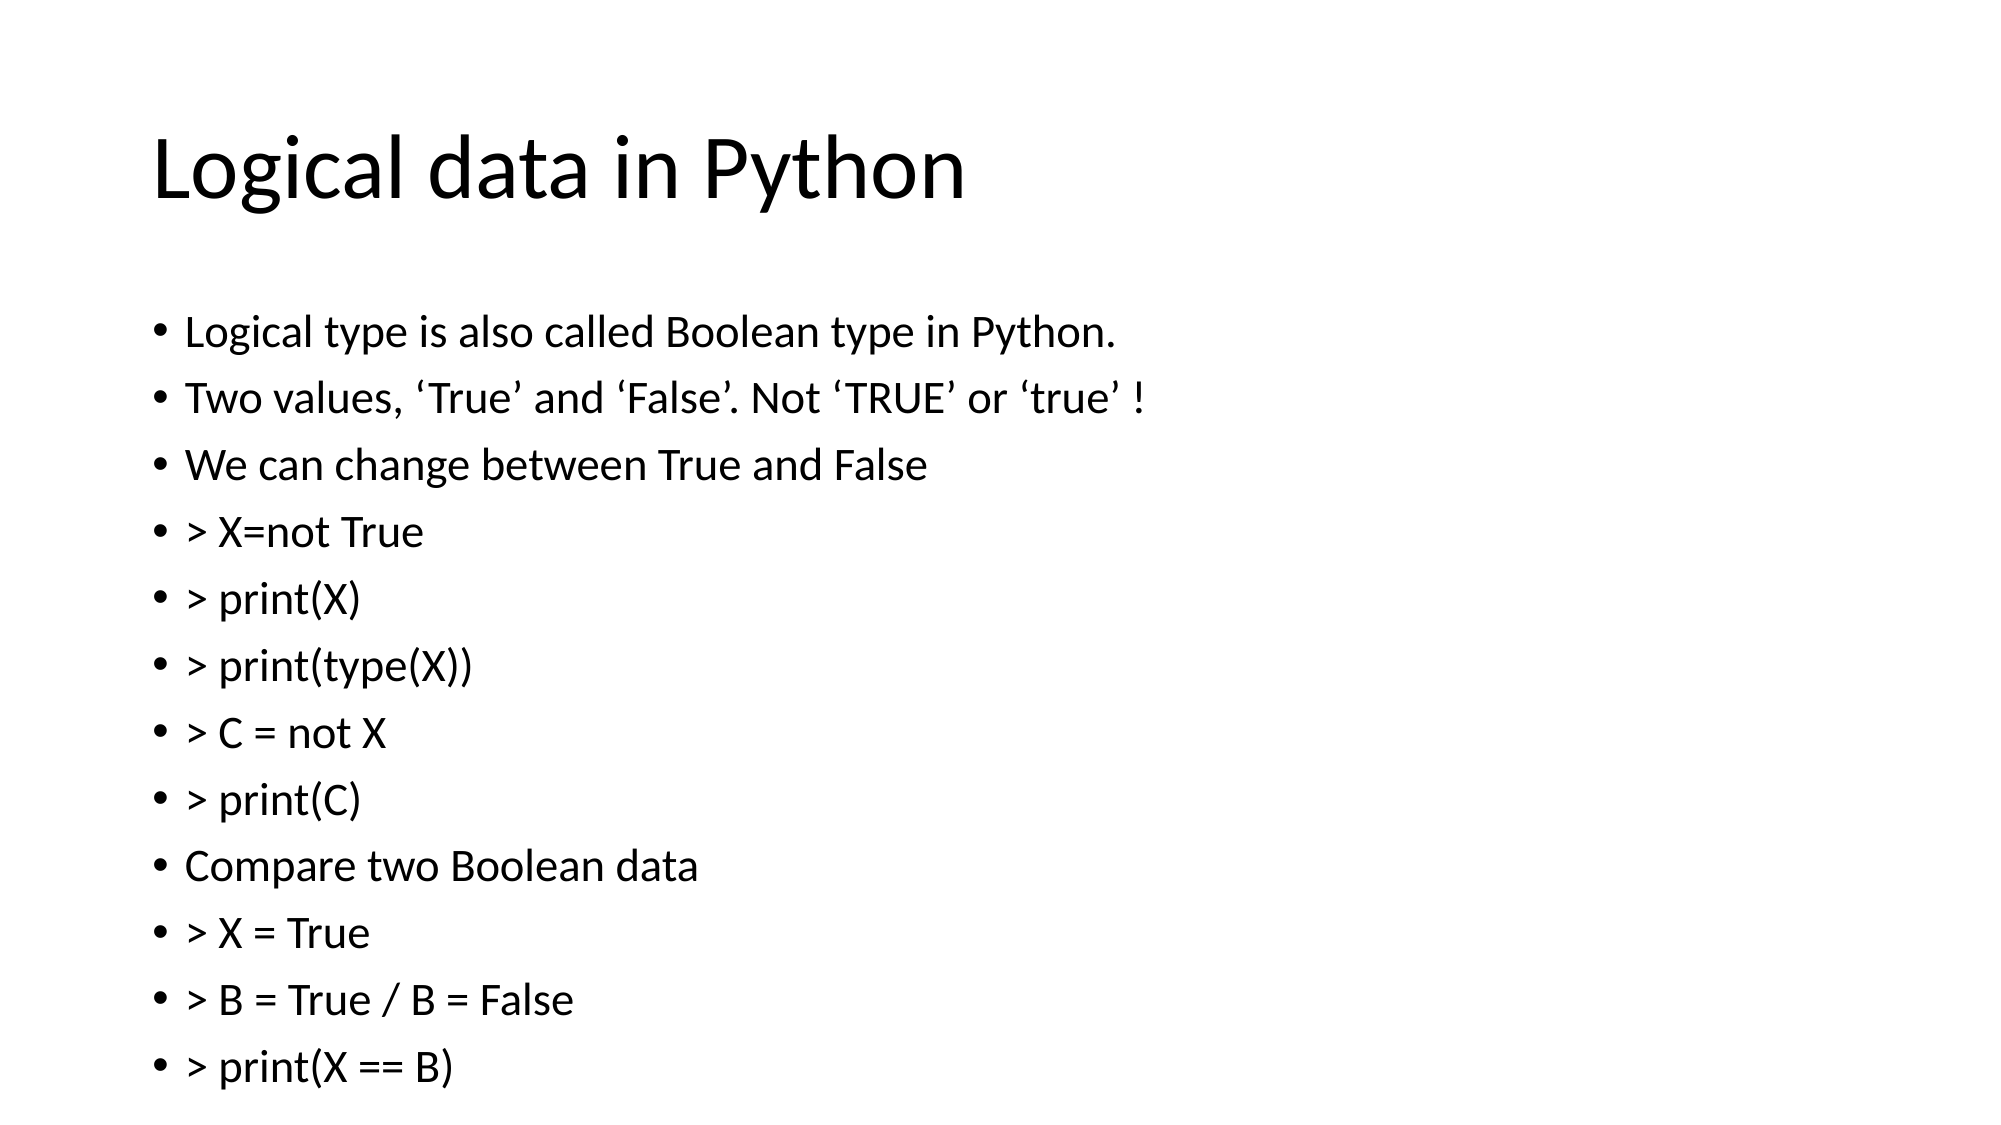

# Logical data in Python
Logical type is also called Boolean type in Python.
Two values, ‘True’ and ‘False’. Not ‘TRUE’ or ‘true’ !
We can change between True and False
> X=not True
> print(X)
> print(type(X))
> C = not X
> print(C)
Compare two Boolean data
> X = True
> B = True / B = False
> print(X == B)